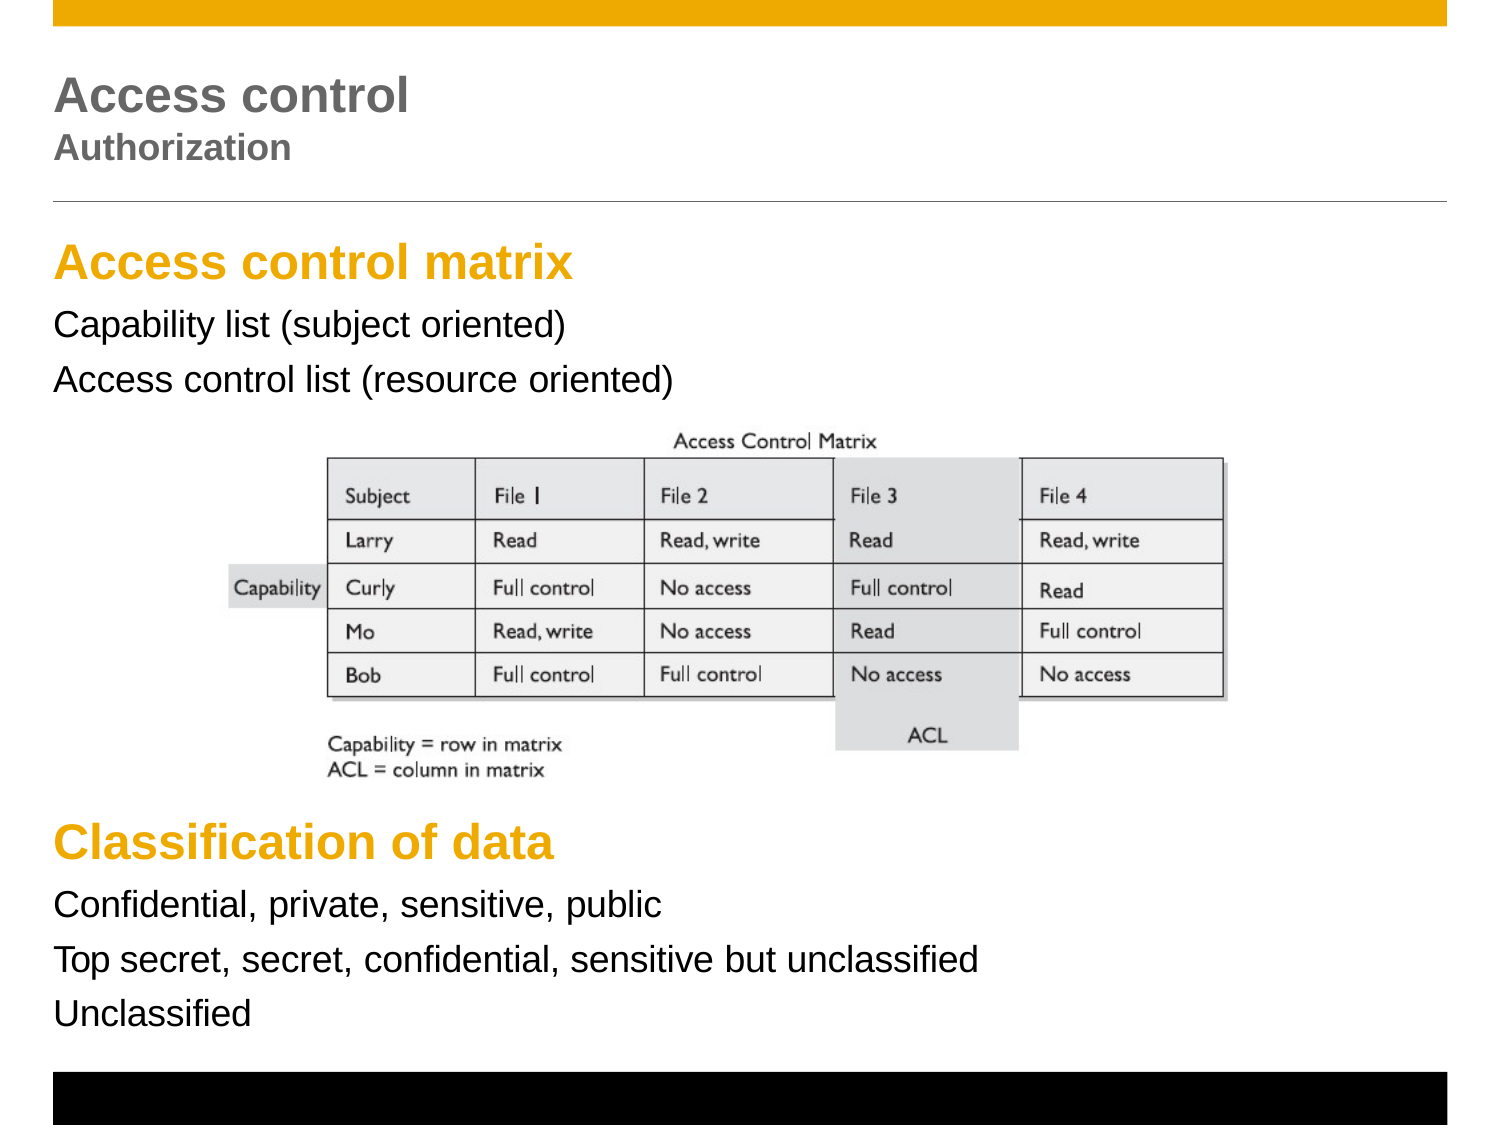

# Access control
Authorization

Access control matrix
Capability list (subject oriented)  Access control list (resource oriented)

Classification of data
Confidential, private, sensitive, public
Top secret, secret, confidential, sensitive but unclassified  Unclassified

©  2011 SAP AG. All rights reserved.